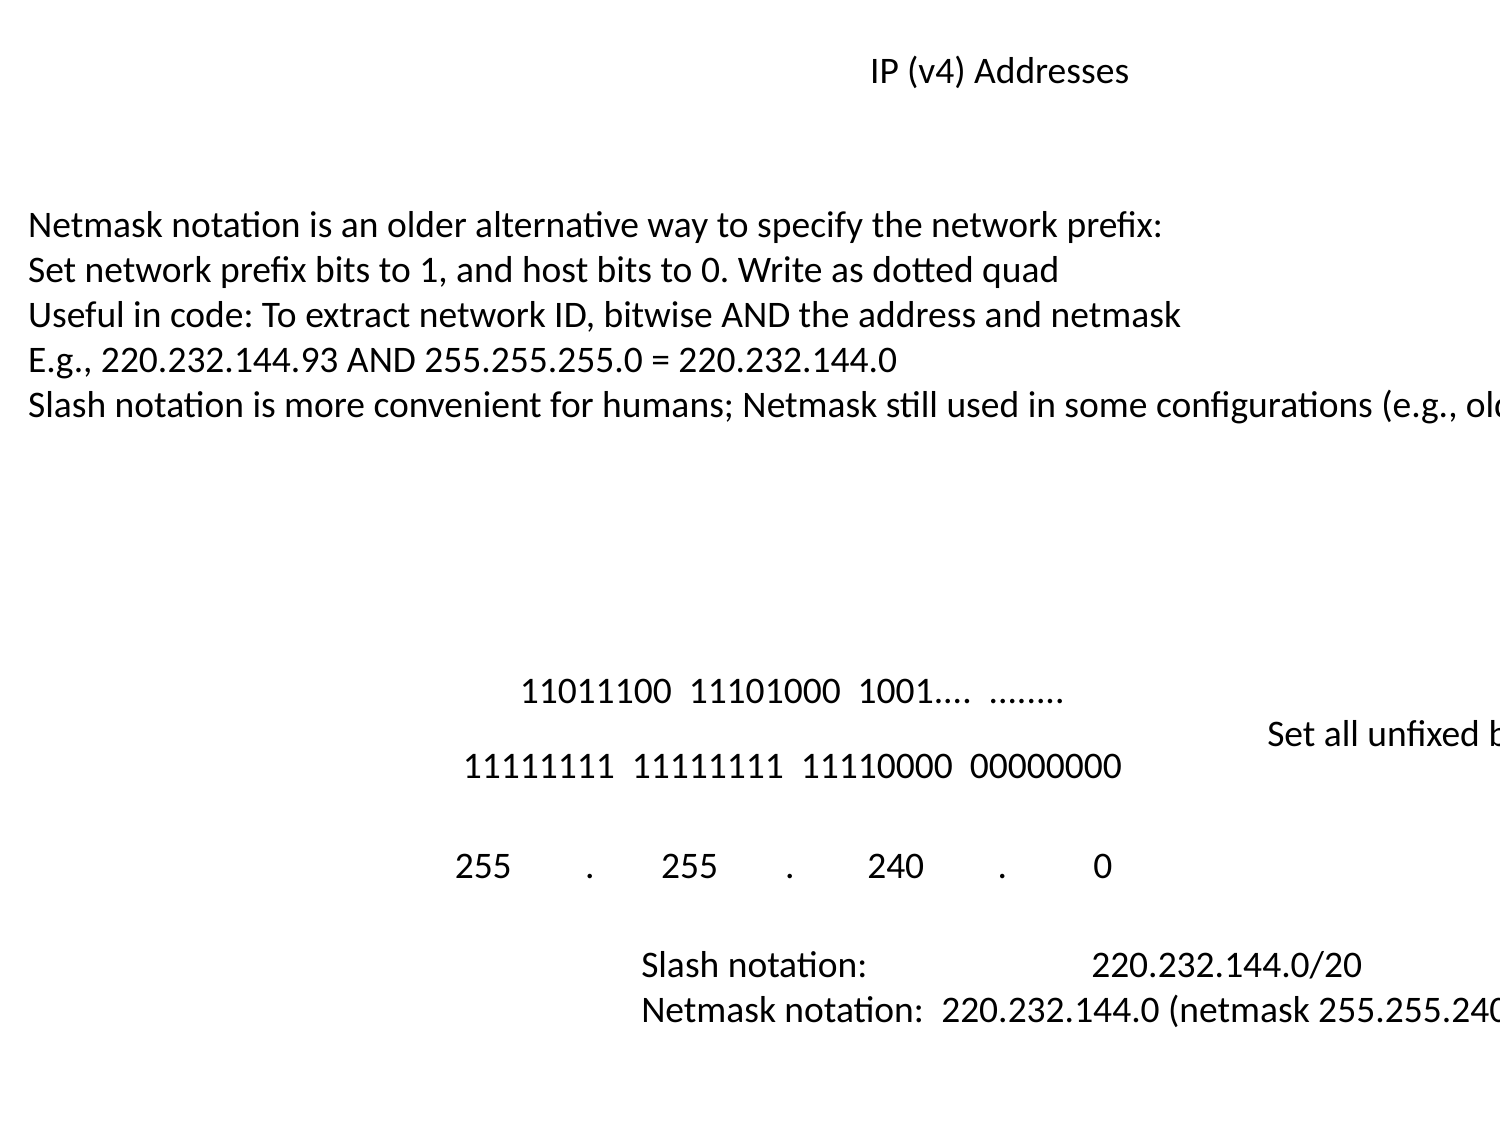

IP (v4) Addresses
Netmask notation is an older alternative way to specify the network prefix:
Set network prefix bits to 1, and host bits to 0. Write as dotted quad
Useful in code: To extract network ID, bitwise AND the address and netmask
E.g., 220.232.144.93 AND 255.255.255.0 = 220.232.144.0
Slash notation is more convenient for humans; Netmask still used in some configurations (e.g., older routers, subnet calculators)
11011100  11101000  1001....  ........
Set all unfixed bits to 0
11111111  11111111  11110000  00000000
255
.
255
.
240
.
0
Slash notation:	 	220.232.144.0/20
Netmask notation:	220.232.144.0 (netmask 255.255.240.0)